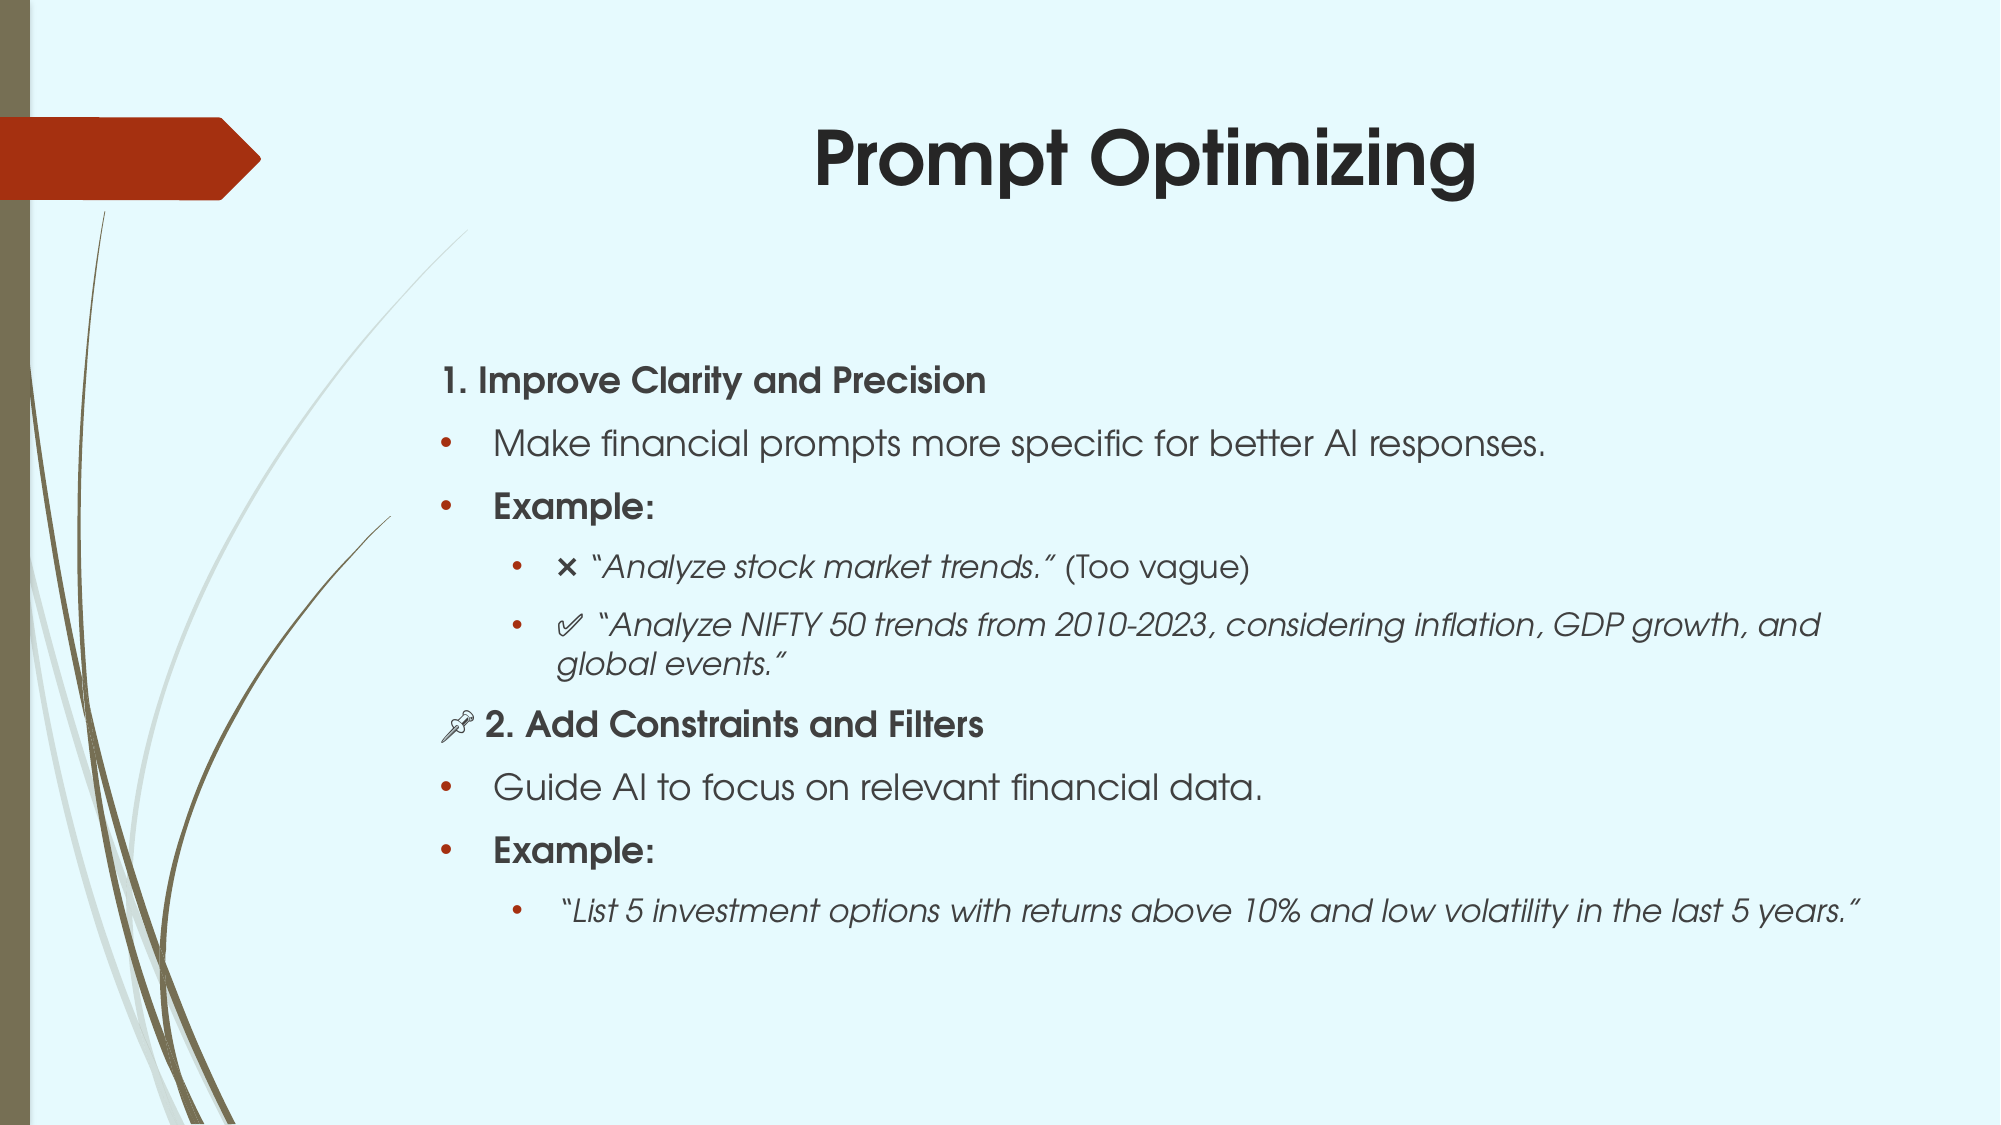

# Prompt Optimizing
1. Improve Clarity and Precision
Make financial prompts more specific for better AI responses.
Example:
❌ “Analyze stock market trends.” (Too vague)
✅ “Analyze NIFTY 50 trends from 2010-2023, considering inflation, GDP growth, and global events.”
📌 2. Add Constraints and Filters
Guide AI to focus on relevant financial data.
Example:
“List 5 investment options with returns above 10% and low volatility in the last 5 years.”